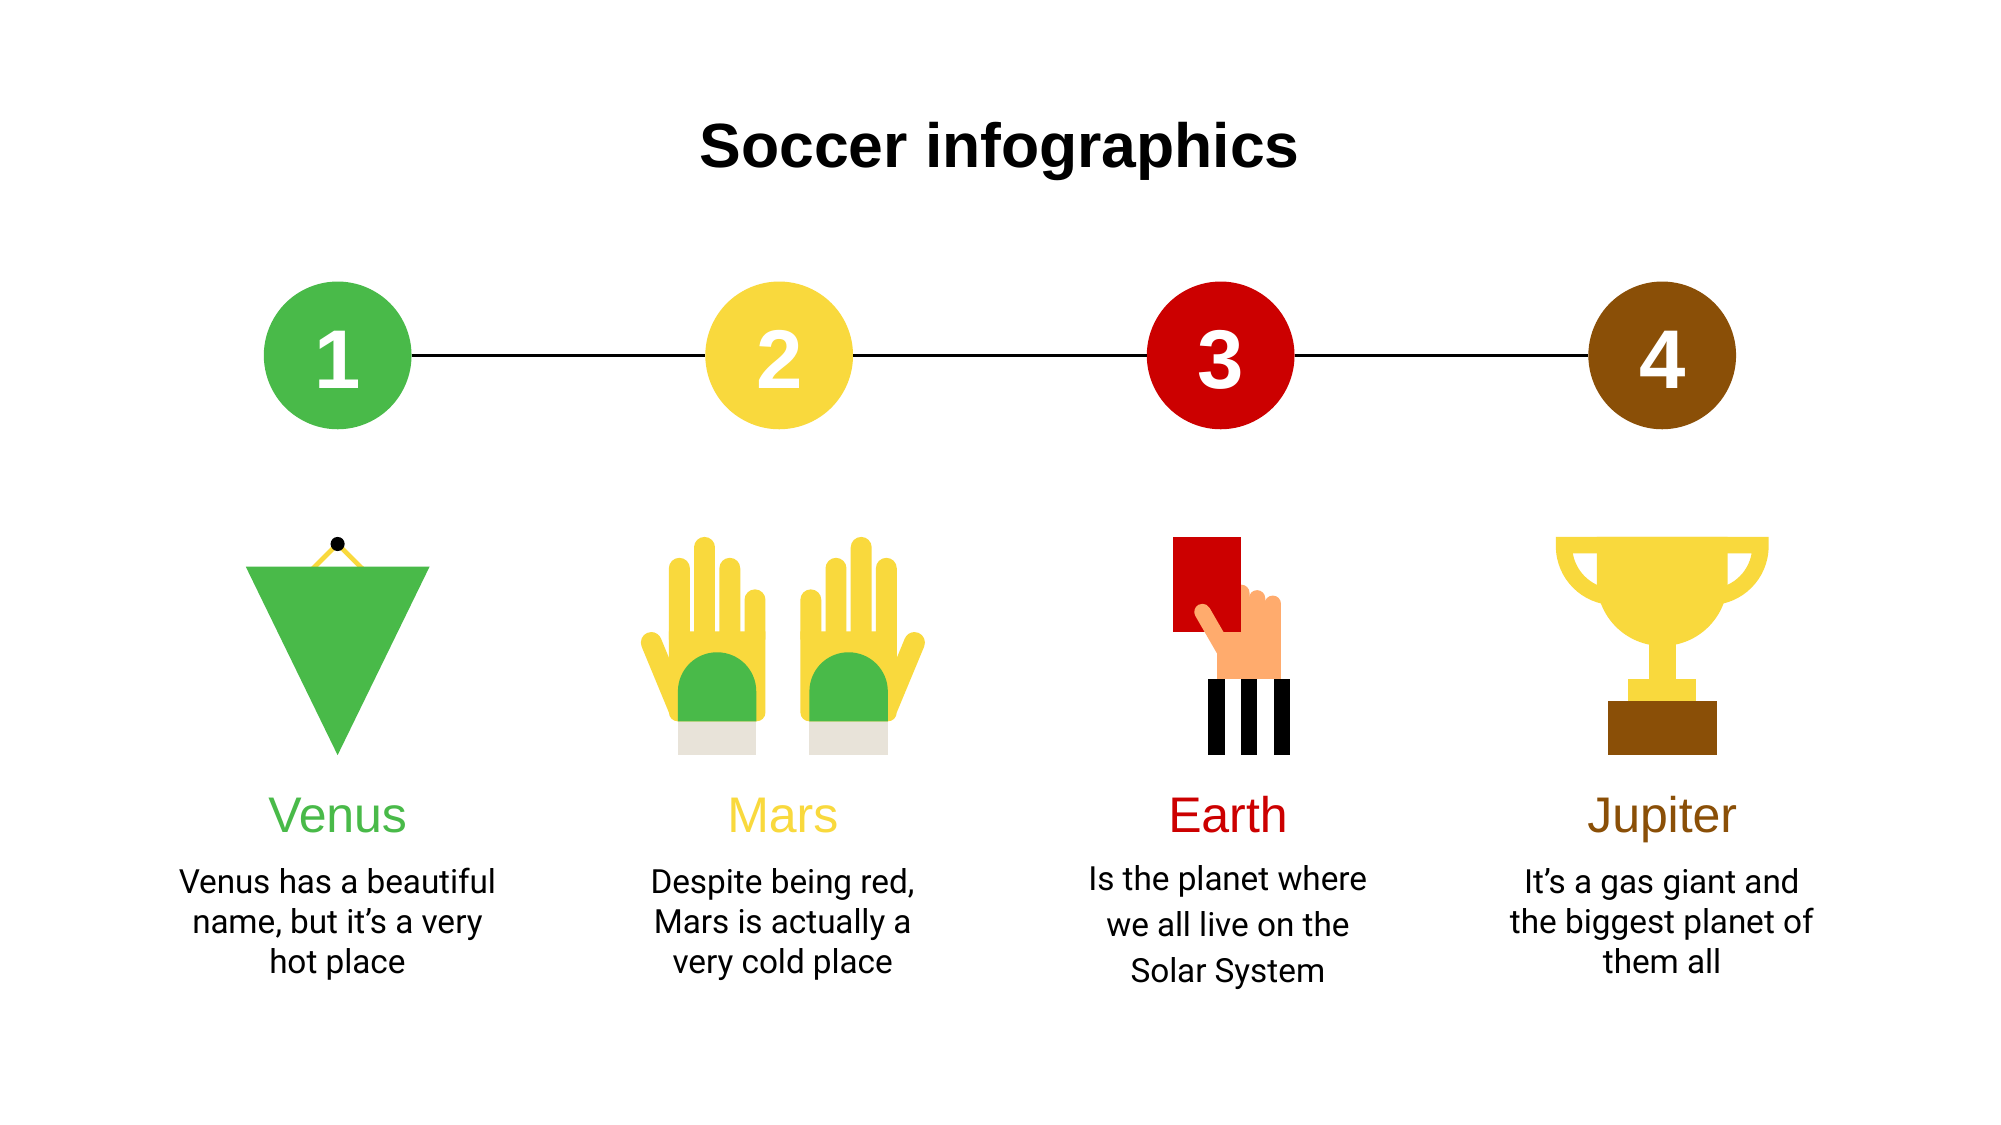

# Soccer infographics
2
3
1
4

Venus
Venus has a beautiful name, but it’s a very hot place
Mars
Despite being red, Mars is actually a very cold place
Earth
Is the planet where we all live on the Solar System
Jupiter
It’s a gas giant and the biggest planet of them all